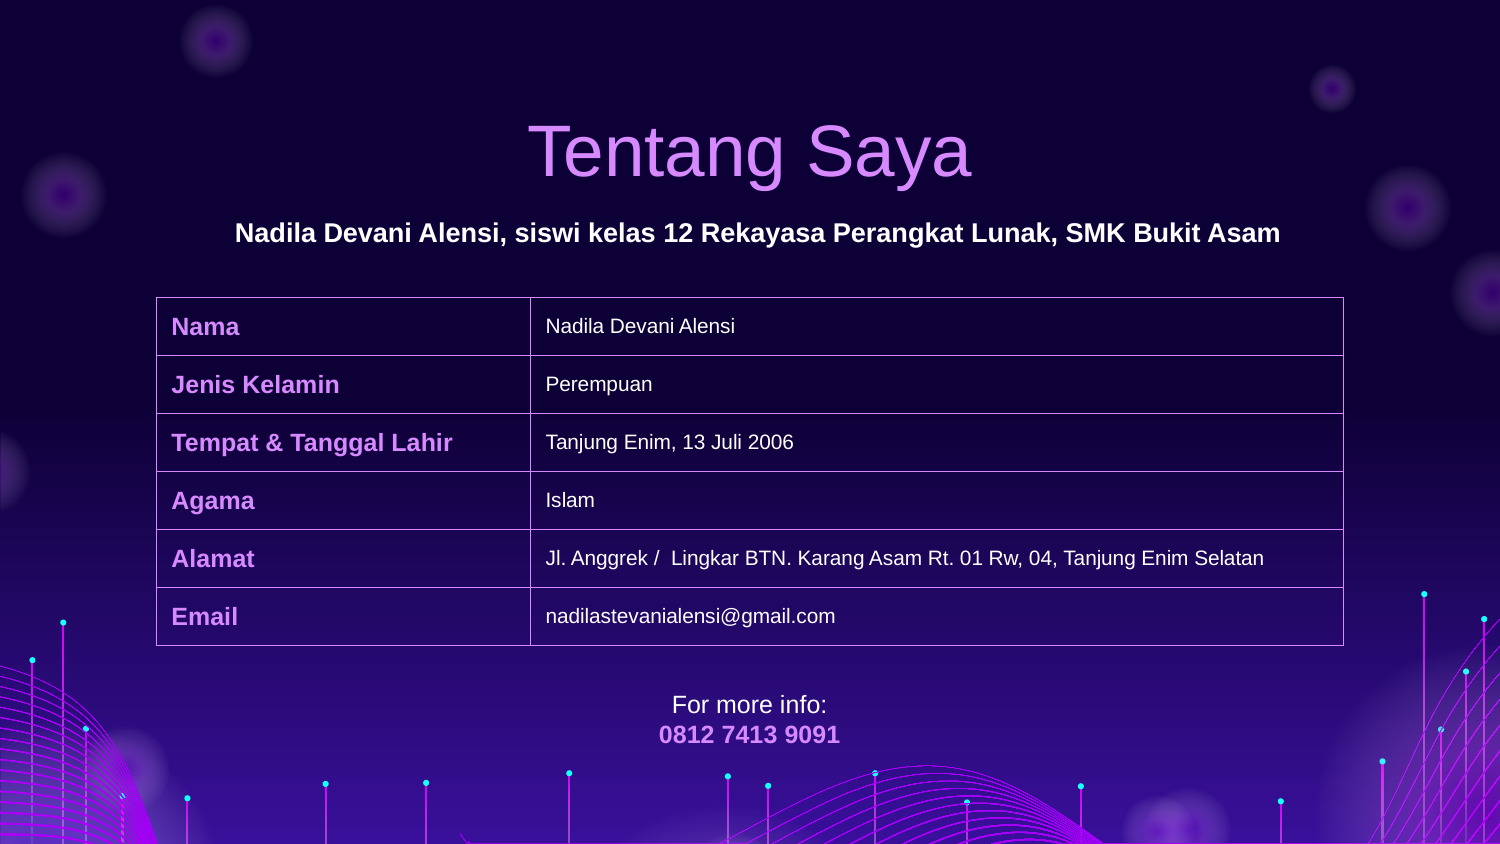

# Tentang Saya

Nadila Devani Alensi, siswi kelas 12 Rekayasa Perangkat Lunak, SMK Bukit Asam
| Nama | Nadila Devani Alensi |
| --- | --- |
| Jenis Kelamin | Perempuan |
| Tempat & Tanggal Lahir | Tanjung Enim, 13 Juli 2006 |
| Agama | Islam |
| Alamat | Jl. Anggrek / Lingkar BTN. Karang Asam Rt. 01 Rw, 04, Tanjung Enim Selatan |
| Email | nadilastevanialensi@gmail.com |
For more info:
0812 7413 9091